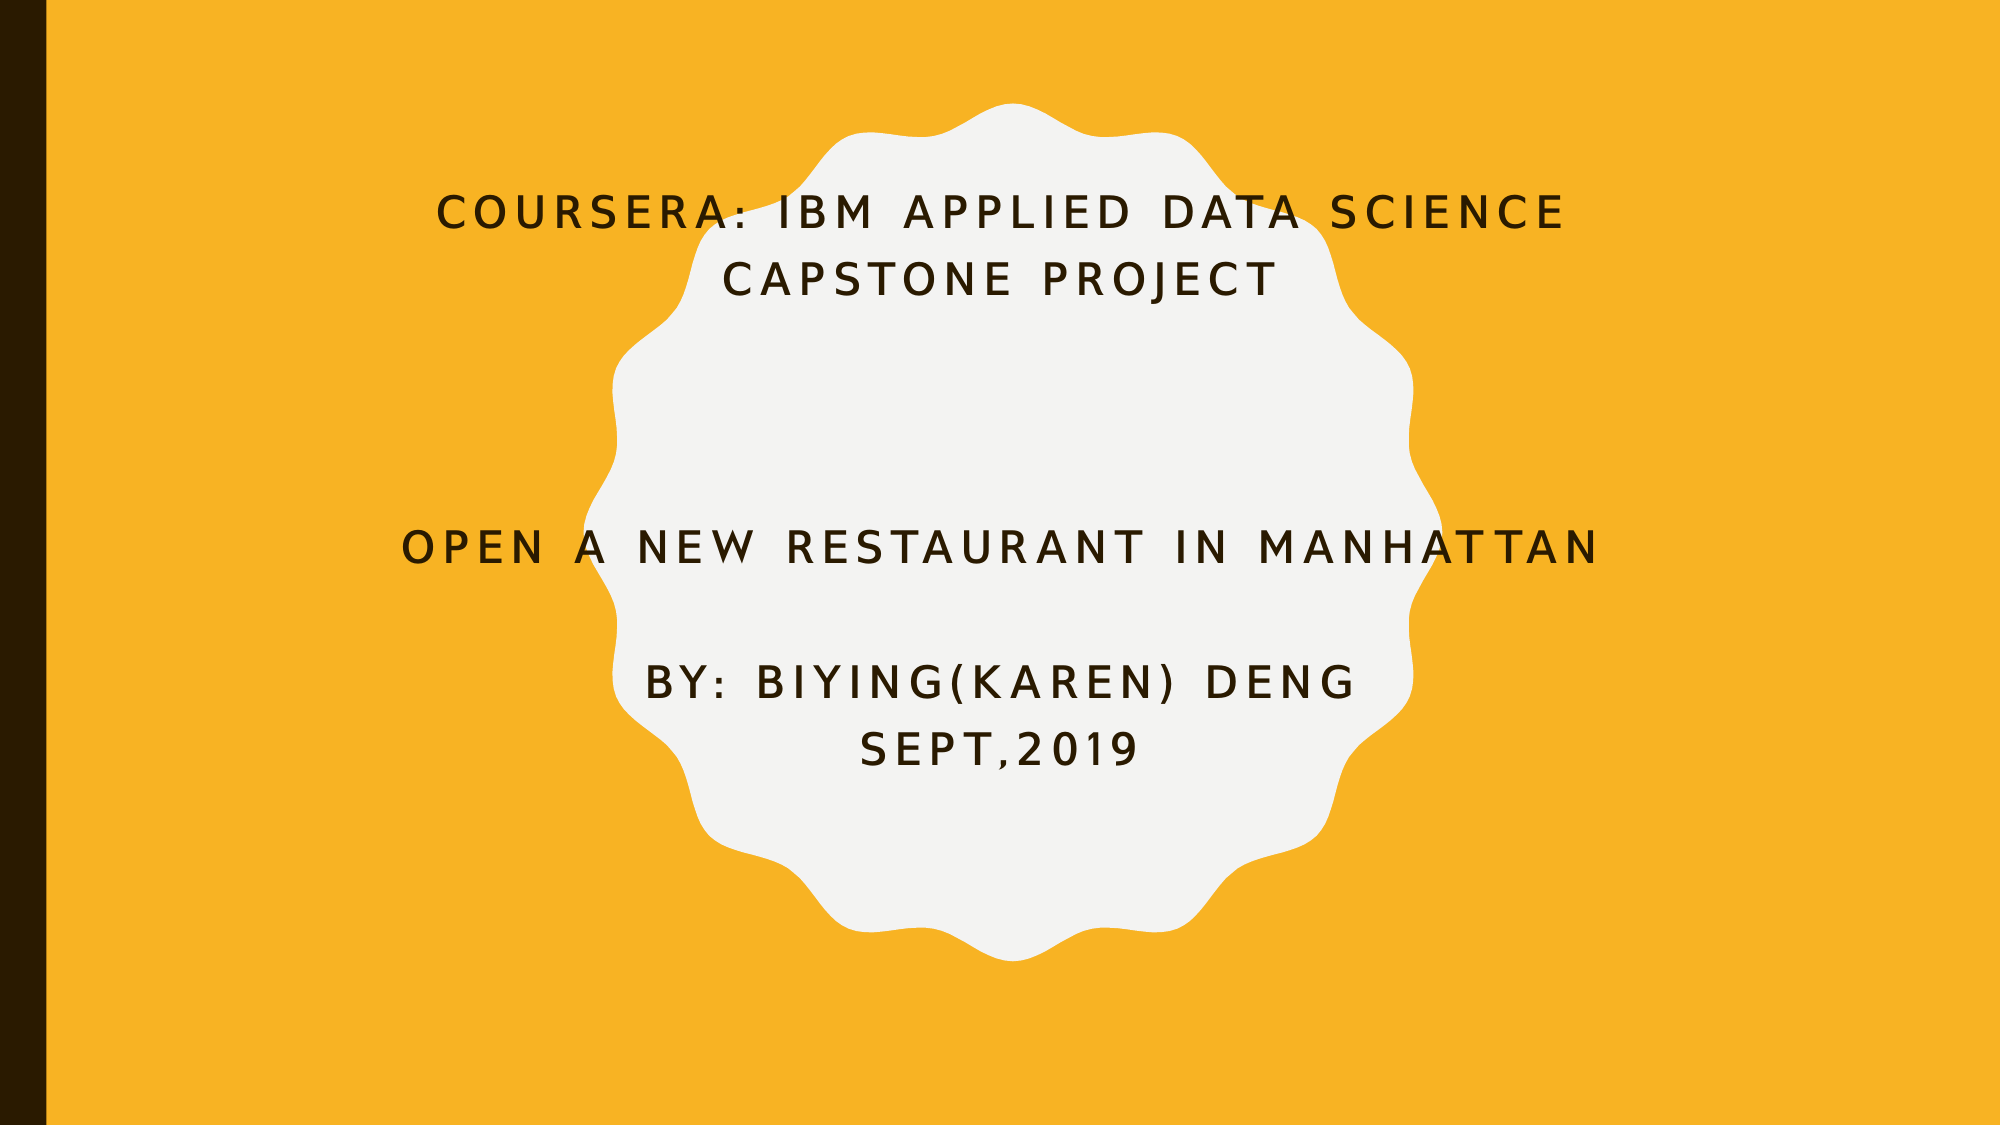

Coursera: ibm Applied data science
capstone project

Open a new restaurant in Manhattan

By: biying(karen) Deng
Sept,2019